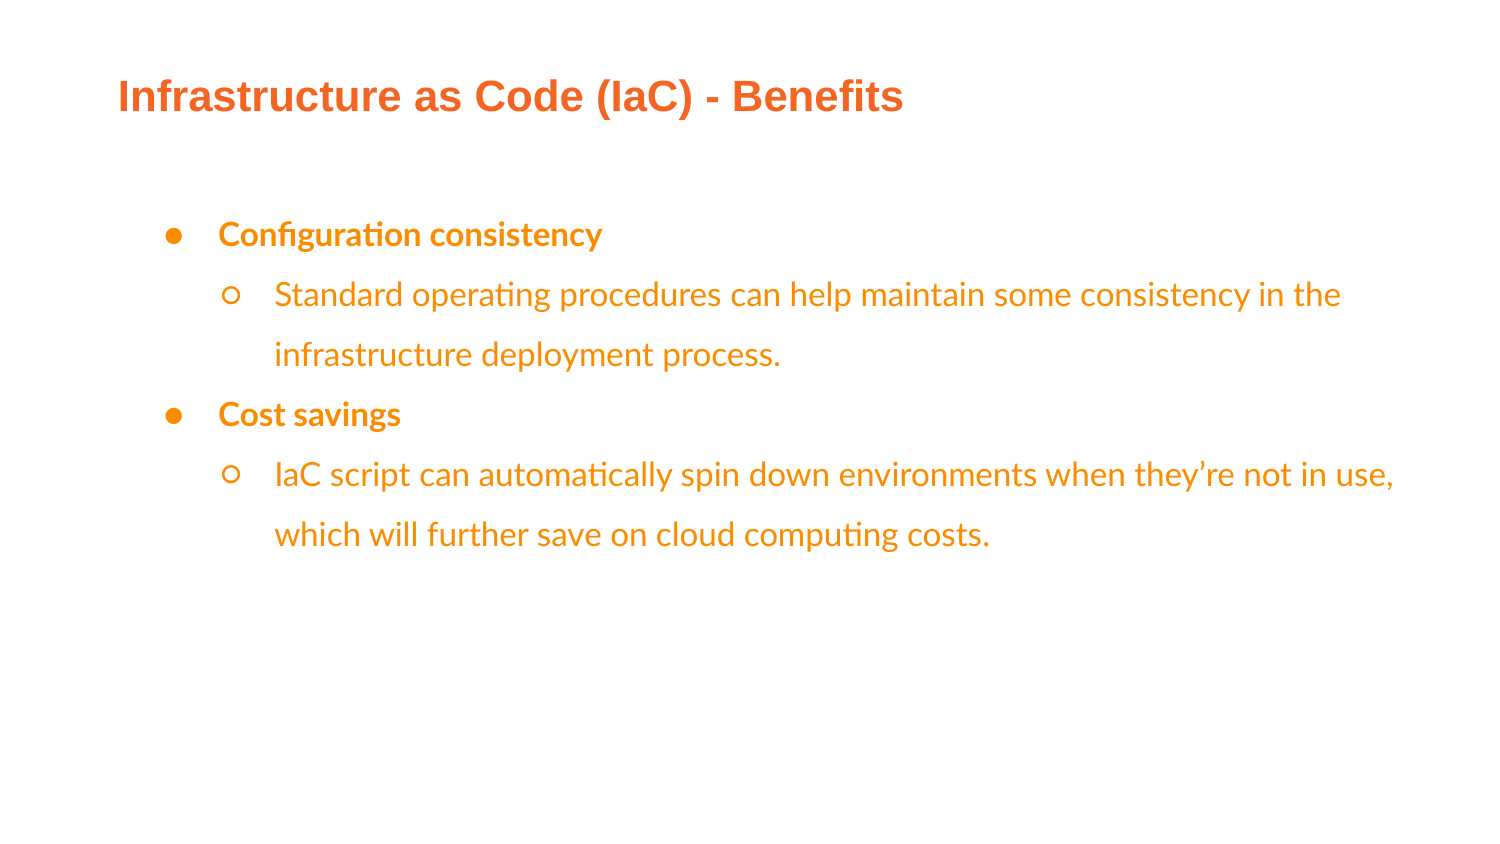

Infrastructure as Code (IaC) - Benefits
Configuration consistency
Standard operating procedures can help maintain some consistency in the infrastructure deployment process.
Cost savings
IaC script can automatically spin down environments when they’re not in use, which will further save on cloud computing costs.